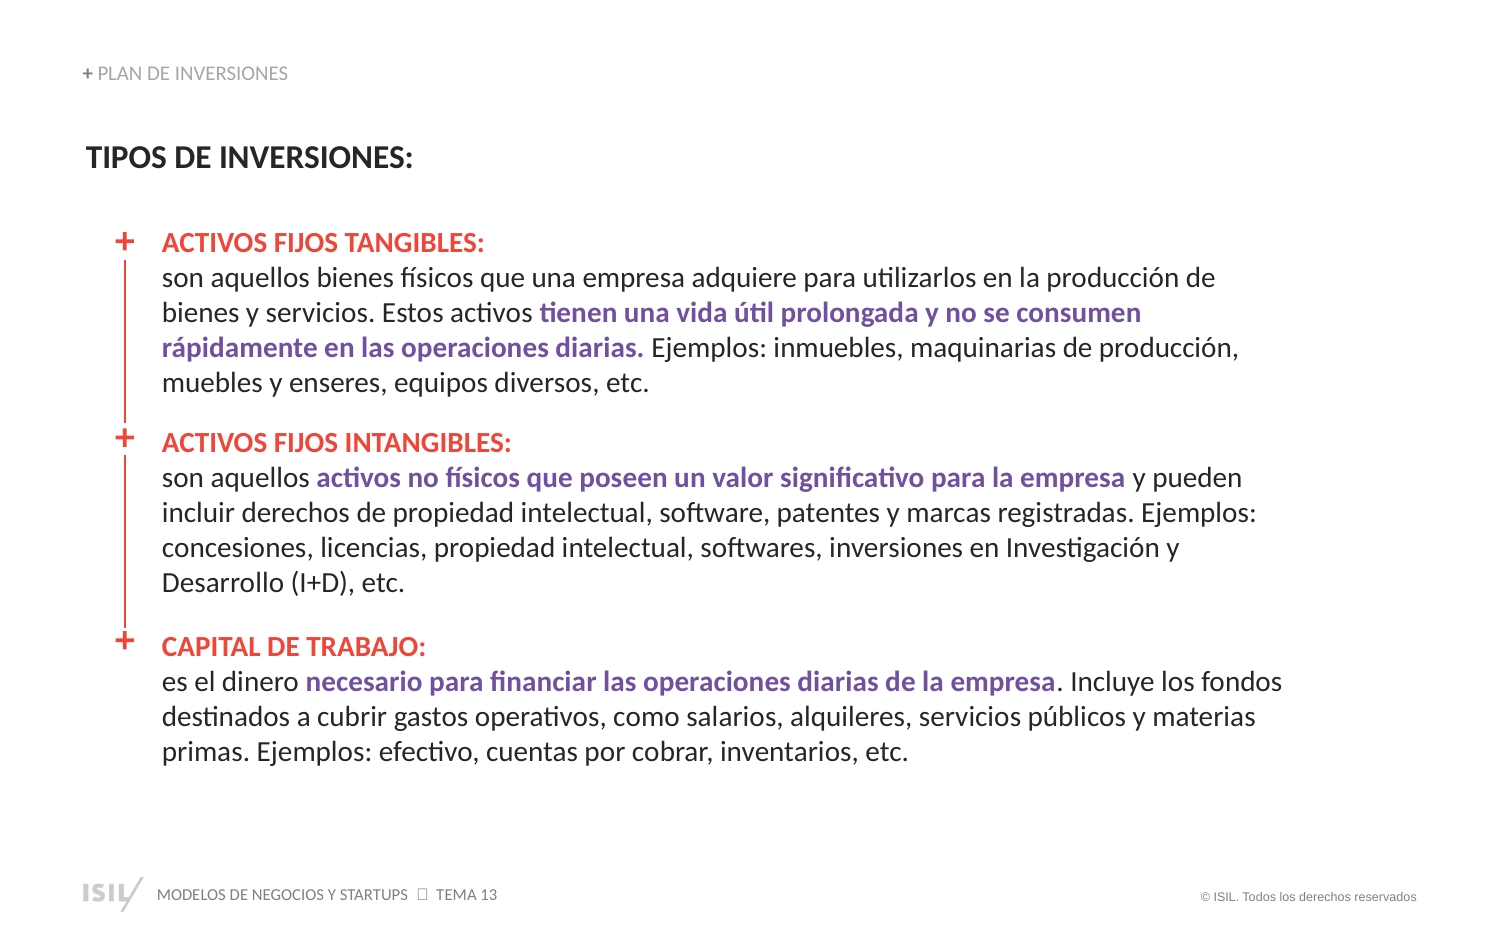

+ PLAN DE INVERSIONES
TIPOS DE INVERSIONES:
ACTIVOS FIJOS TANGIBLES:
son aquellos bienes físicos que una empresa adquiere para utilizarlos en la producción de bienes y servicios. Estos activos tienen una vida útil prolongada y no se consumen rápidamente en las operaciones diarias. Ejemplos: inmuebles, maquinarias de producción, muebles y enseres, equipos diversos, etc.

ACTIVOS FIJOS INTANGIBLES:
son aquellos activos no físicos que poseen un valor significativo para la empresa y pueden incluir derechos de propiedad intelectual, software, patentes y marcas registradas. Ejemplos: concesiones, licencias, propiedad intelectual, softwares, inversiones en Investigación y Desarrollo (I+D), etc.

CAPITAL DE TRABAJO:
es el dinero necesario para financiar las operaciones diarias de la empresa. Incluye los fondos destinados a cubrir gastos operativos, como salarios, alquileres, servicios públicos y materias primas. Ejemplos: efectivo, cuentas por cobrar, inventarios, etc.